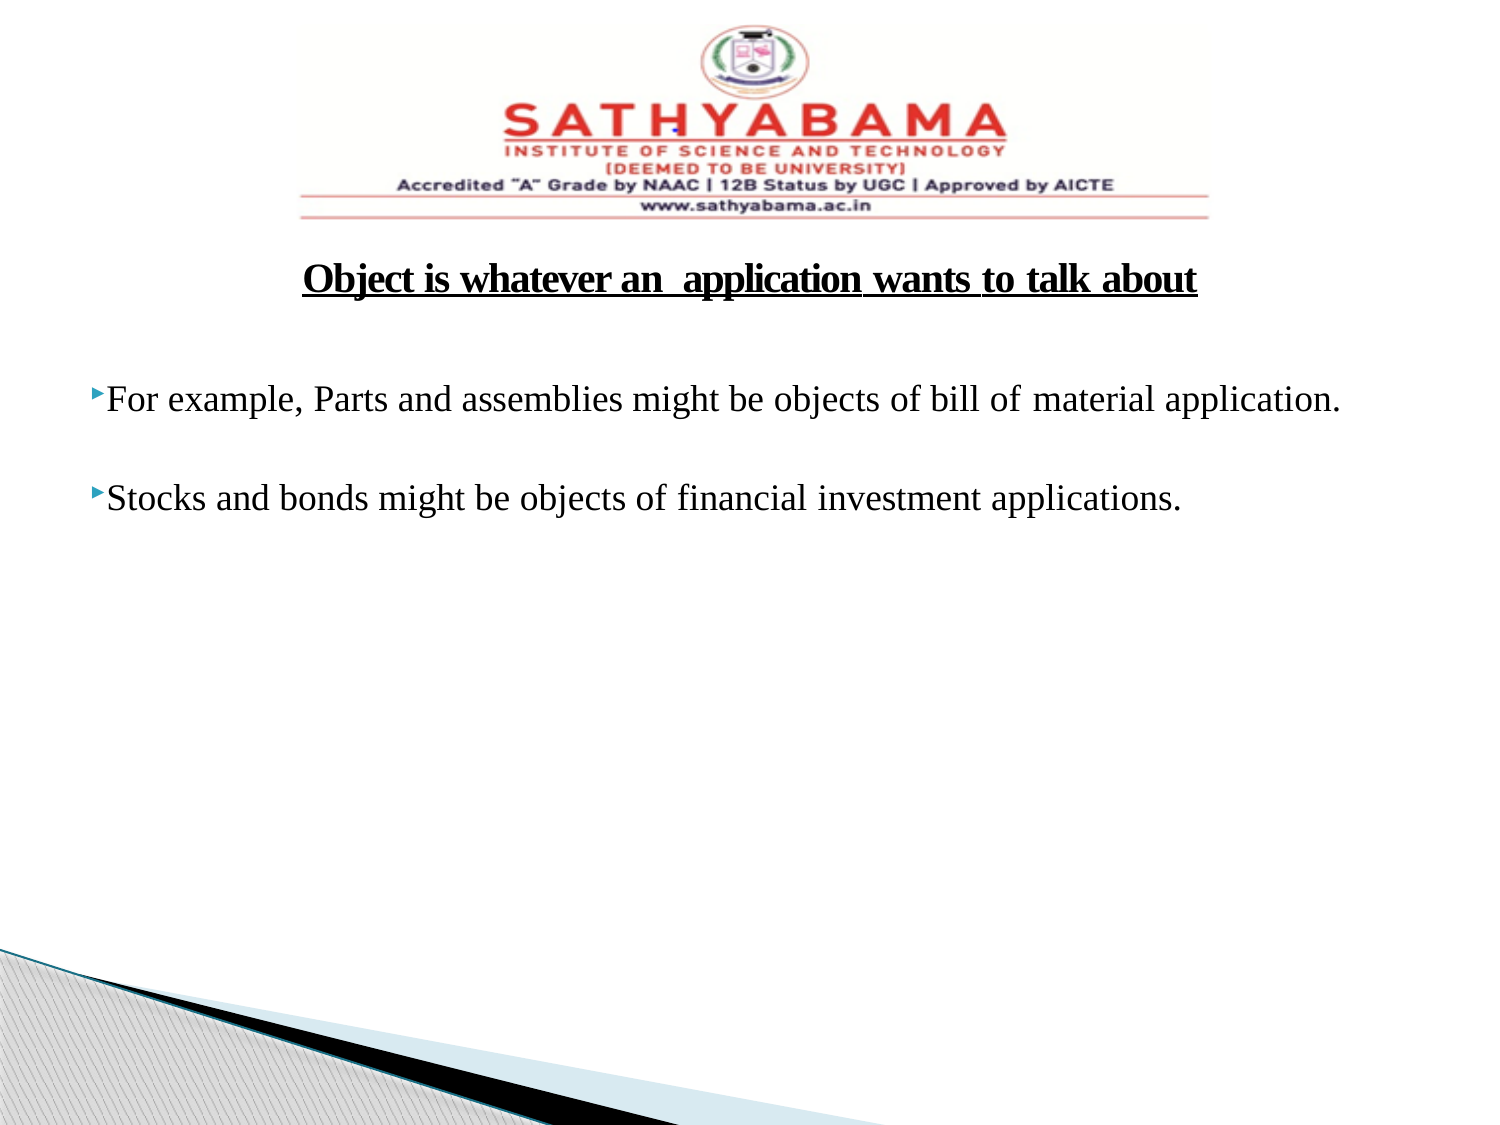

#
Object is whatever an  application wants to talk about

For example, Parts and assemblies might be objects of bill of material application.

Stocks and bonds might be objects of financial investment applications.